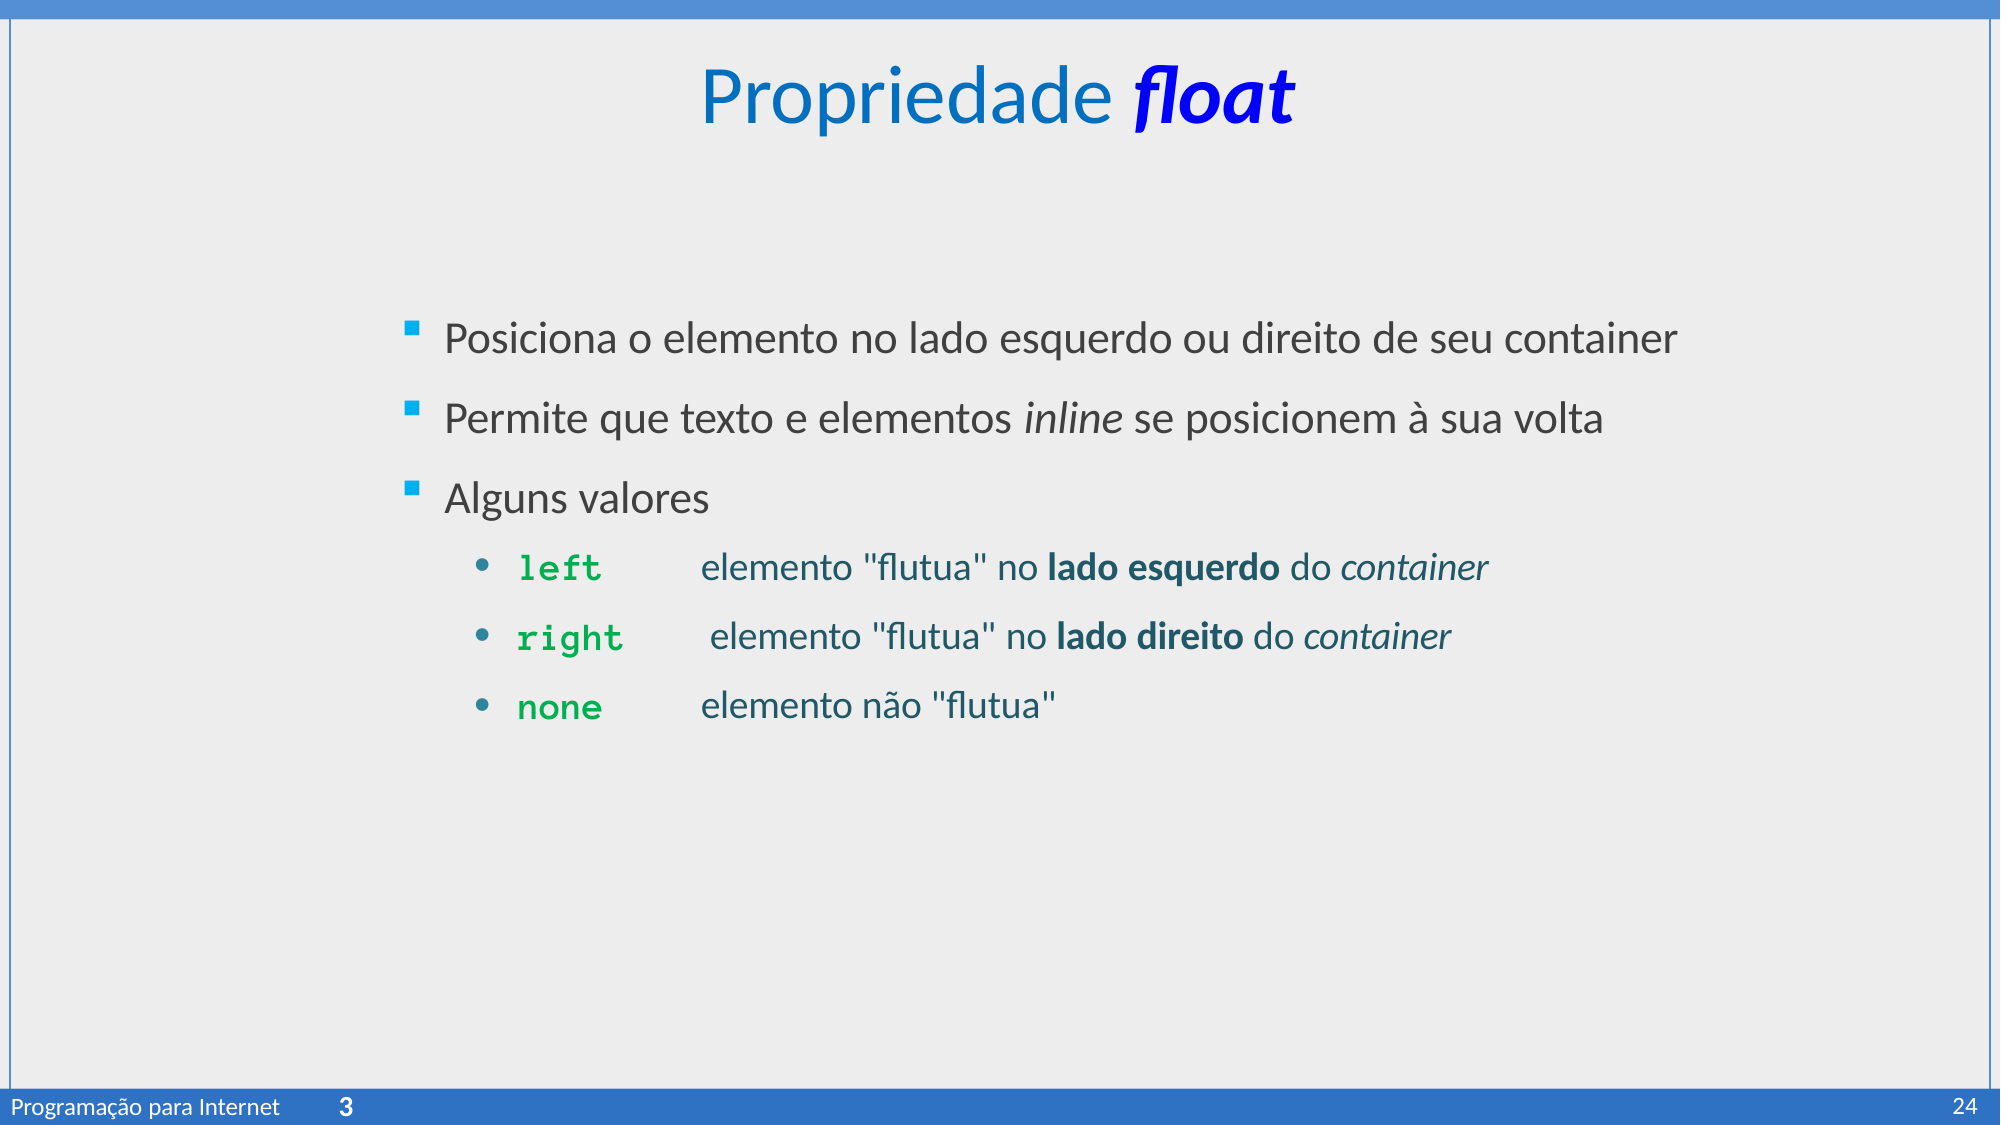

# Propriedade float
Posiciona o elemento no lado esquerdo ou direito de seu container
Permite que texto e elementos inline se posicionem à sua volta
Alguns valores
elemento "flutua" no lado esquerdo do container  elemento "flutua" no lado direito do container  elemento não "flutua"
left
right
none
3
24
Programação para Internet